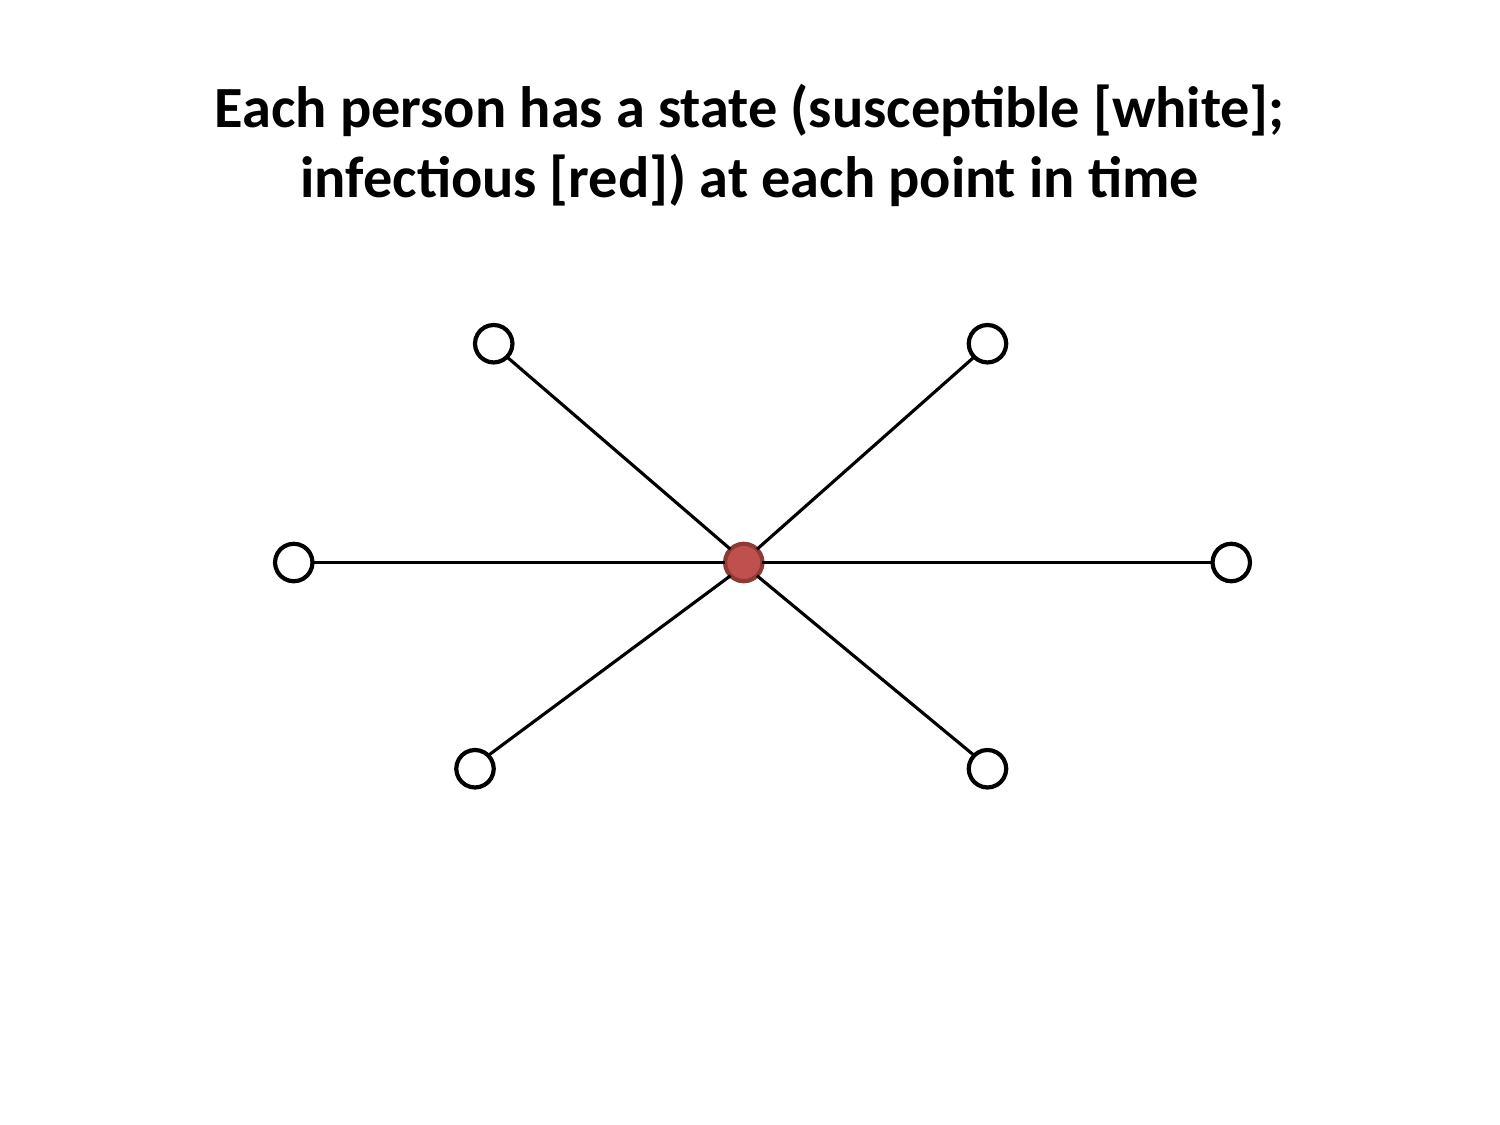

# Each person has a state (susceptible [white]; infectious [red]) at each point in time